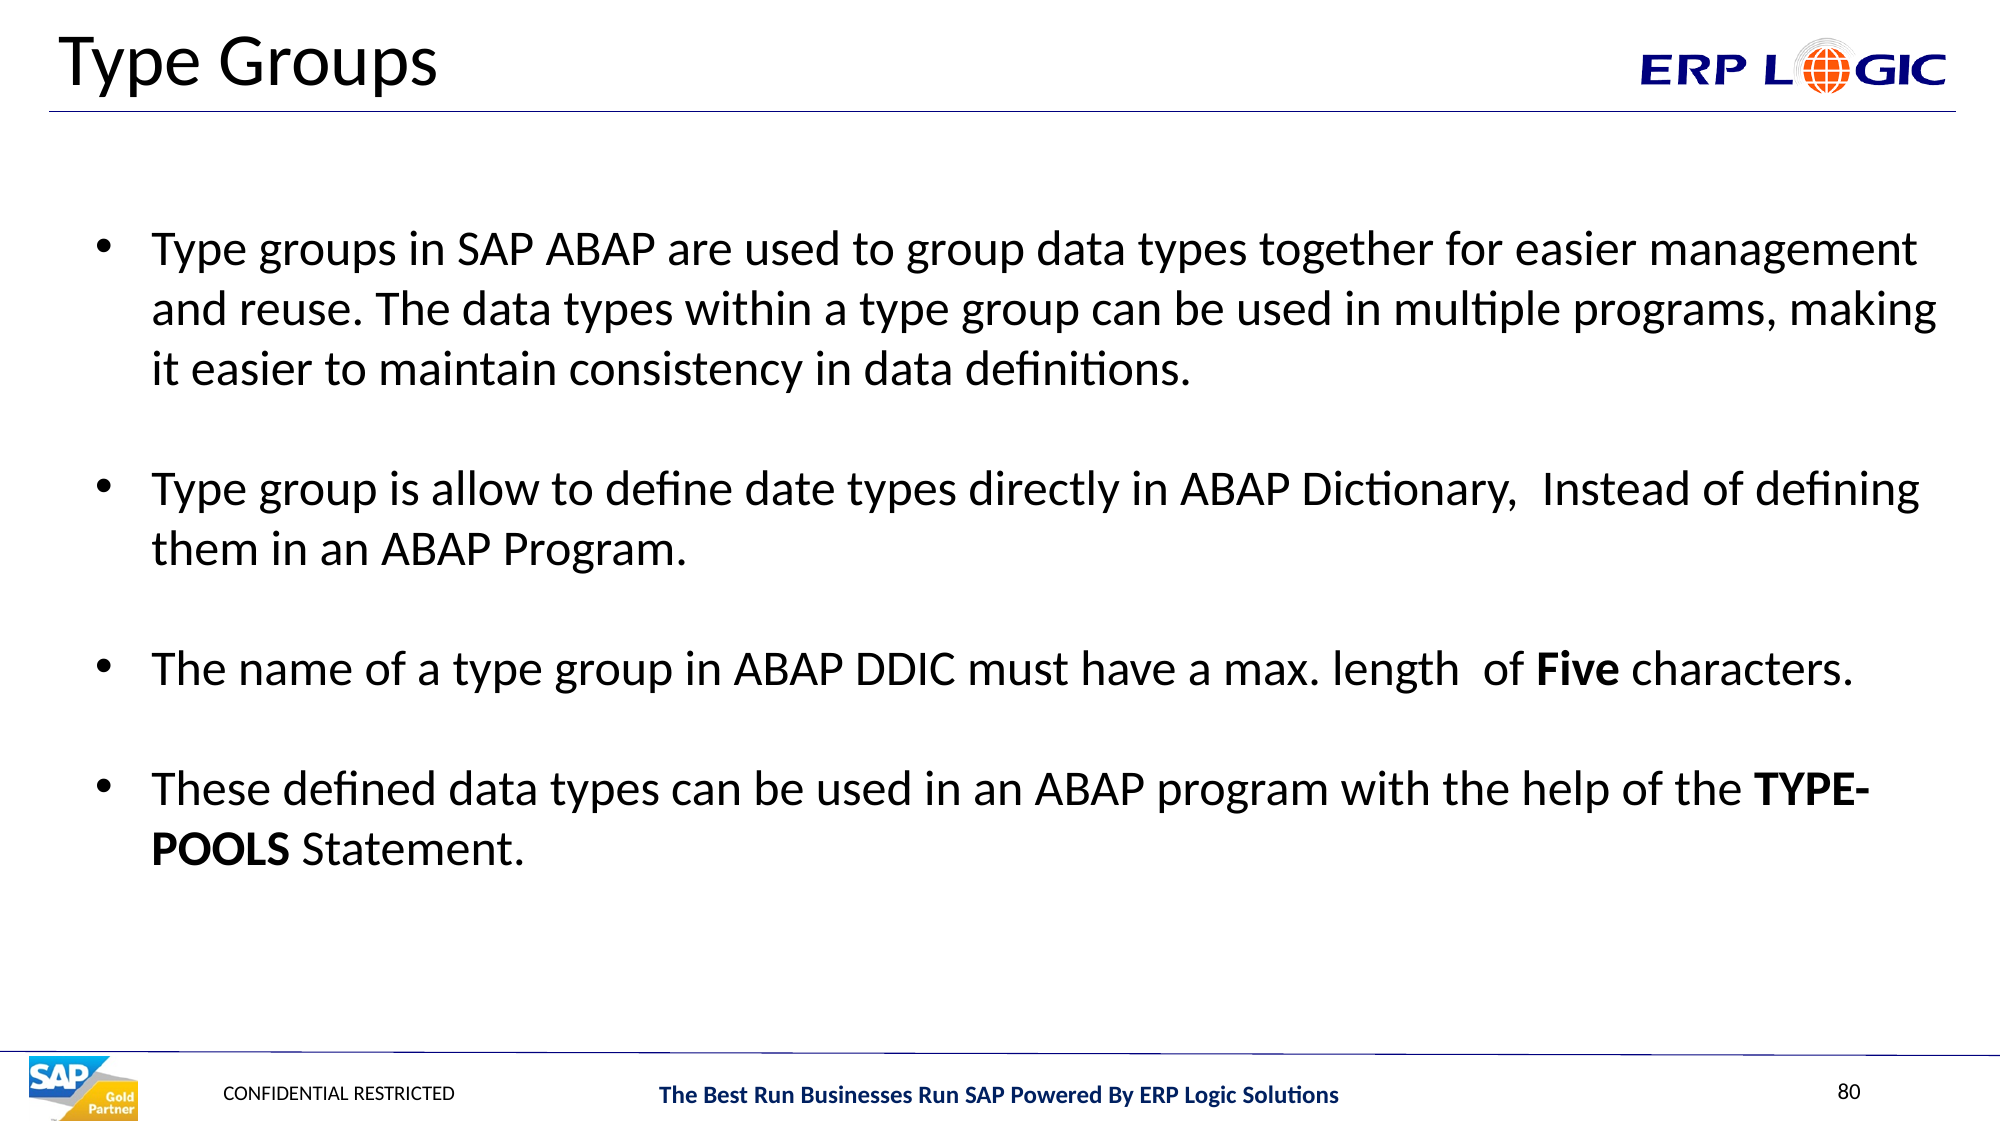

# Type Groups
Type groups in SAP ABAP are used to group data types together for easier management and reuse. The data types within a type group can be used in multiple programs, making it easier to maintain consistency in data definitions.

Type group is allow to define date types directly in ABAP Dictionary,  Instead of defining them in an ABAP Program.

The name of a type group in ABAP DDIC must have a max. length  of Five characters.

These defined data types can be used in an ABAP program with the help of the TYPE-POOLS Statement.